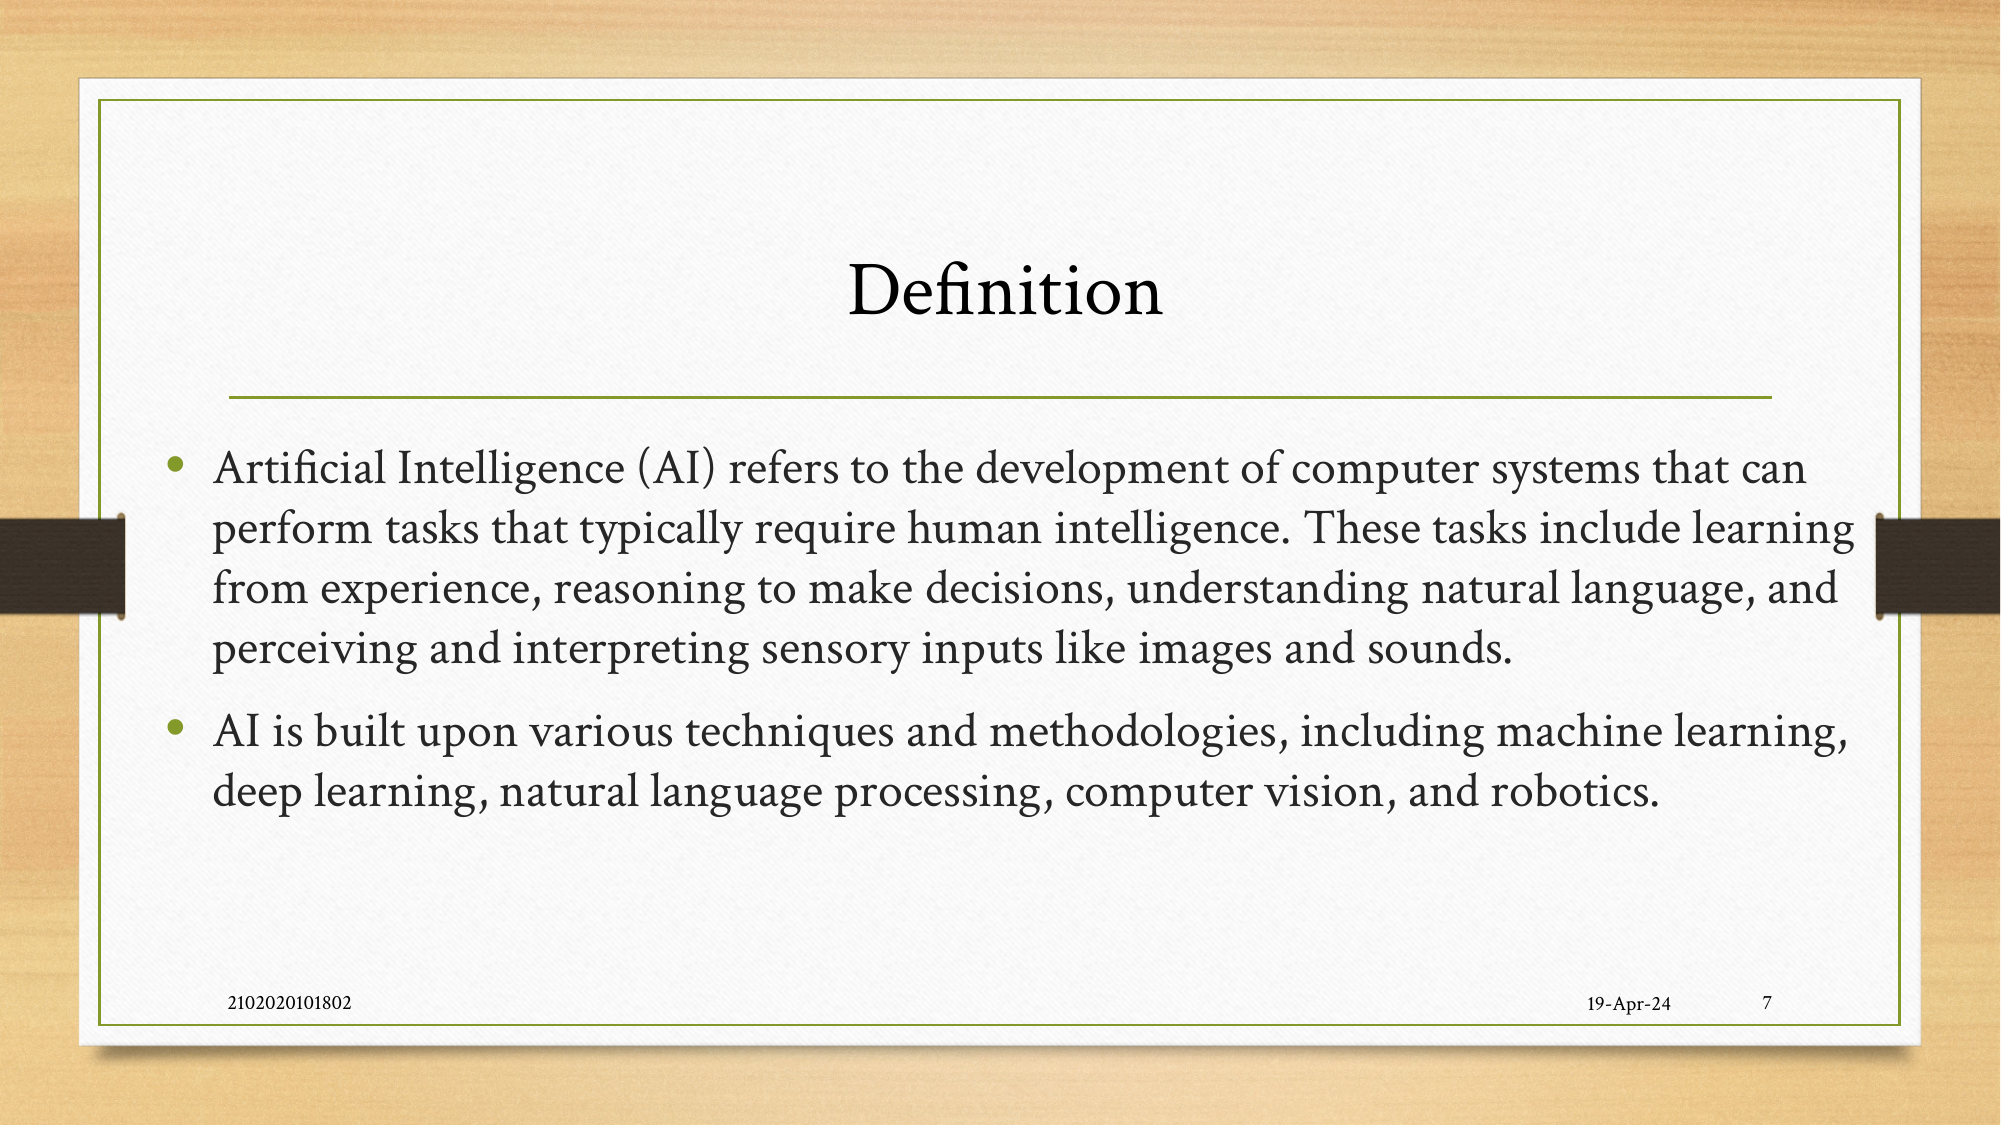

#
                         Definition
Artificial Intelligence (AI) refers to the development of computer systems that can perform tasks that typically require human intelligence. These tasks include learning from experience, reasoning to make decisions, understanding natural language, and perceiving and interpreting sensory inputs like images and sounds.
AI is built upon various techniques and methodologies, including machine learning, deep learning, natural language processing, computer vision, and robotics.
2102020101802
19-Apr-24
7